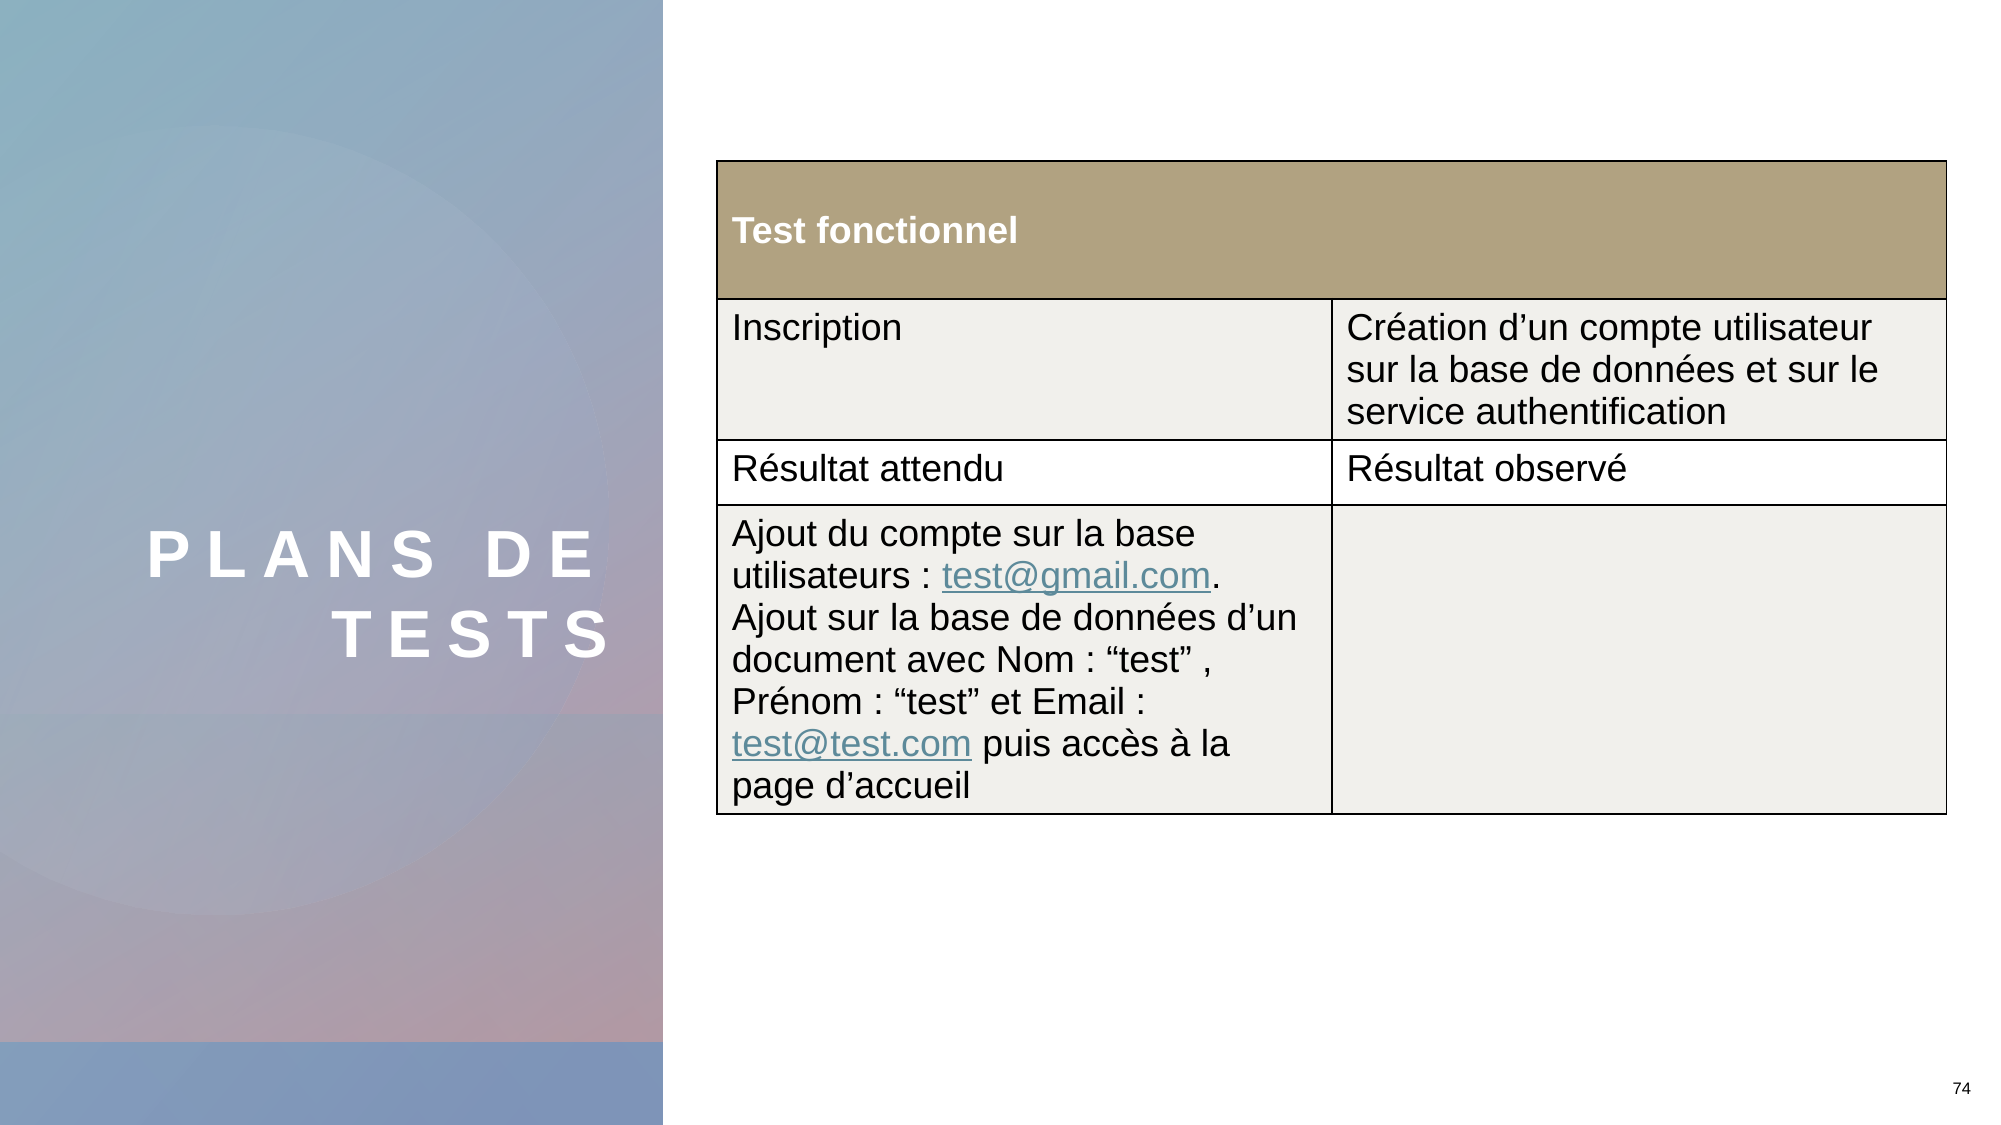

# Plans de tests
| Test fonctionnel |  |
| --- | --- |
| Inscription | Création d’un compte utilisateur sur la base de données et sur le service authentification |
| Résultat attendu | Résultat observé |
| Ajout du compte sur la base utilisateurs : test@gmail.com. Ajout sur la base de données d’un document avec Nom : “test” , Prénom : “test” et Email :test@test.com puis accès à la page d’accueil |  |

74